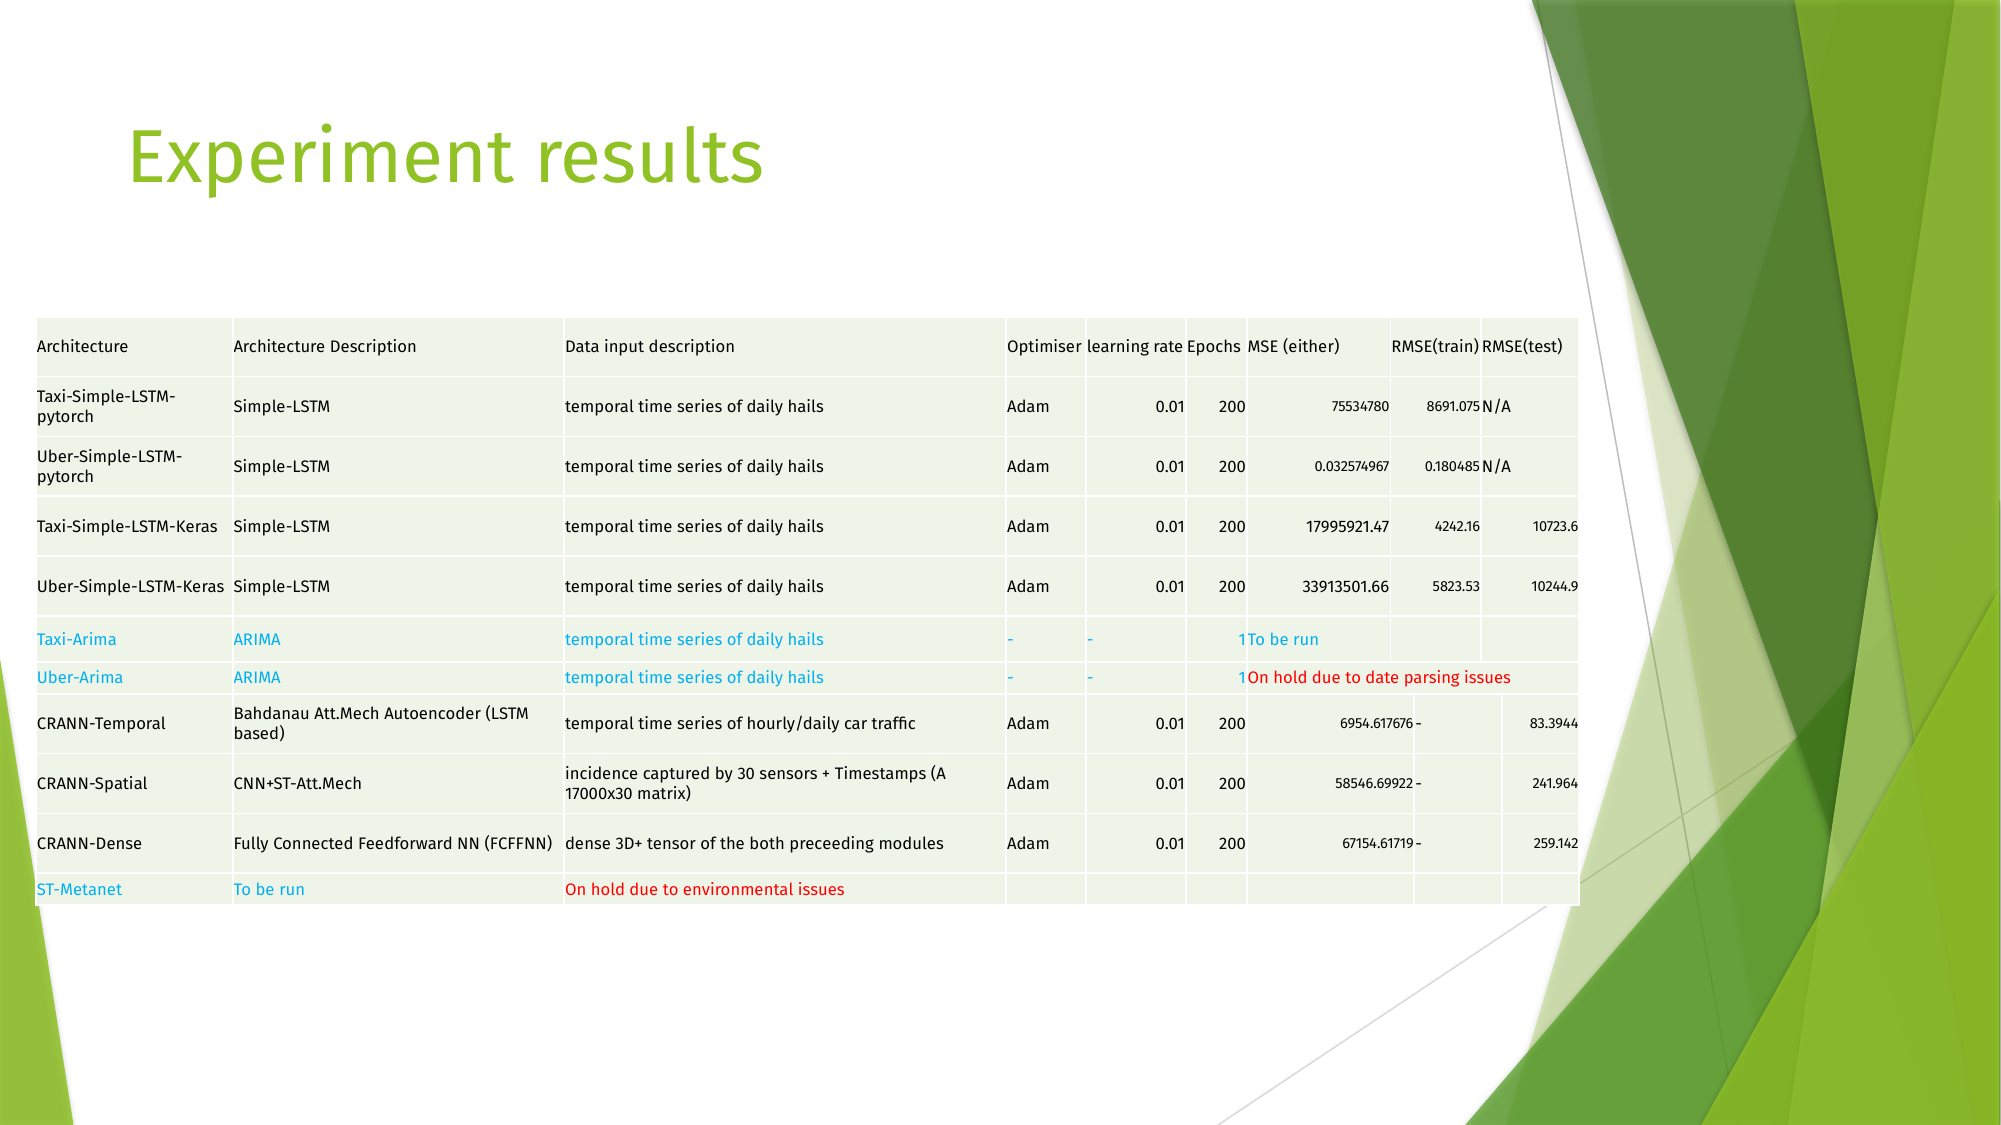

# Experiment results
| Architecture | Architecture Description | Data input description | Optimiser | learning rate | Epochs | MSE (either) | RMSE(train) |  | RMSE(test) |  |
| --- | --- | --- | --- | --- | --- | --- | --- | --- | --- | --- |
| Taxi-Simple-LSTM-pytorch | Simple-LSTM | temporal time series of daily hails | Adam | 0.01 | 200 | 75534780 | 8691.075 |  | N/A |  |
| Uber-Simple-LSTM-pytorch | Simple-LSTM | temporal time series of daily hails | Adam | 0.01 | 200 | 0.032574967 | 0.180485 |  | N/A |  |
| Taxi-Simple-LSTM-Keras | Simple-LSTM | temporal time series of daily hails | Adam | 0.01 | 200 | 17995921.47 | 4242.16 |  | 10723.6 |  |
| Uber-Simple-LSTM-Keras | Simple-LSTM | temporal time series of daily hails | Adam | 0.01 | 200 | 33913501.66 | 5823.53 |  | 10244.9 |  |
| Taxi-Arima | ARIMA | temporal time series of daily hails | - | - | 1 | To be run |  |  |  |  |
| Uber-Arima | ARIMA | temporal time series of daily hails | - | - | 1 | On hold due to date parsing issues |  |  |  |  |
| CRANN-Temporal | Bahdanau Att.Mech Autoencoder (LSTM based) | temporal time series of hourly/daily car traffic | Adam | 0.01 | 200 | 6954.617676 |  | - |  | 83.3944 |
| CRANN-Spatial | CNN+ST-Att.Mech | incidence captured by 30 sensors + Timestamps (A 17000x30 matrix) | Adam | 0.01 | 200 | 58546.69922 |  | - |  | 241.964 |
| CRANN-Dense | Fully Connected Feedforward NN (FCFFNN) | dense 3D+ tensor of the both preceeding modules | Adam | 0.01 | 200 | 67154.61719 |  | - |  | 259.142 |
| ST-Metanet | To be run | On hold due to environmental issues |  |  |  |  |  |  |  |  |